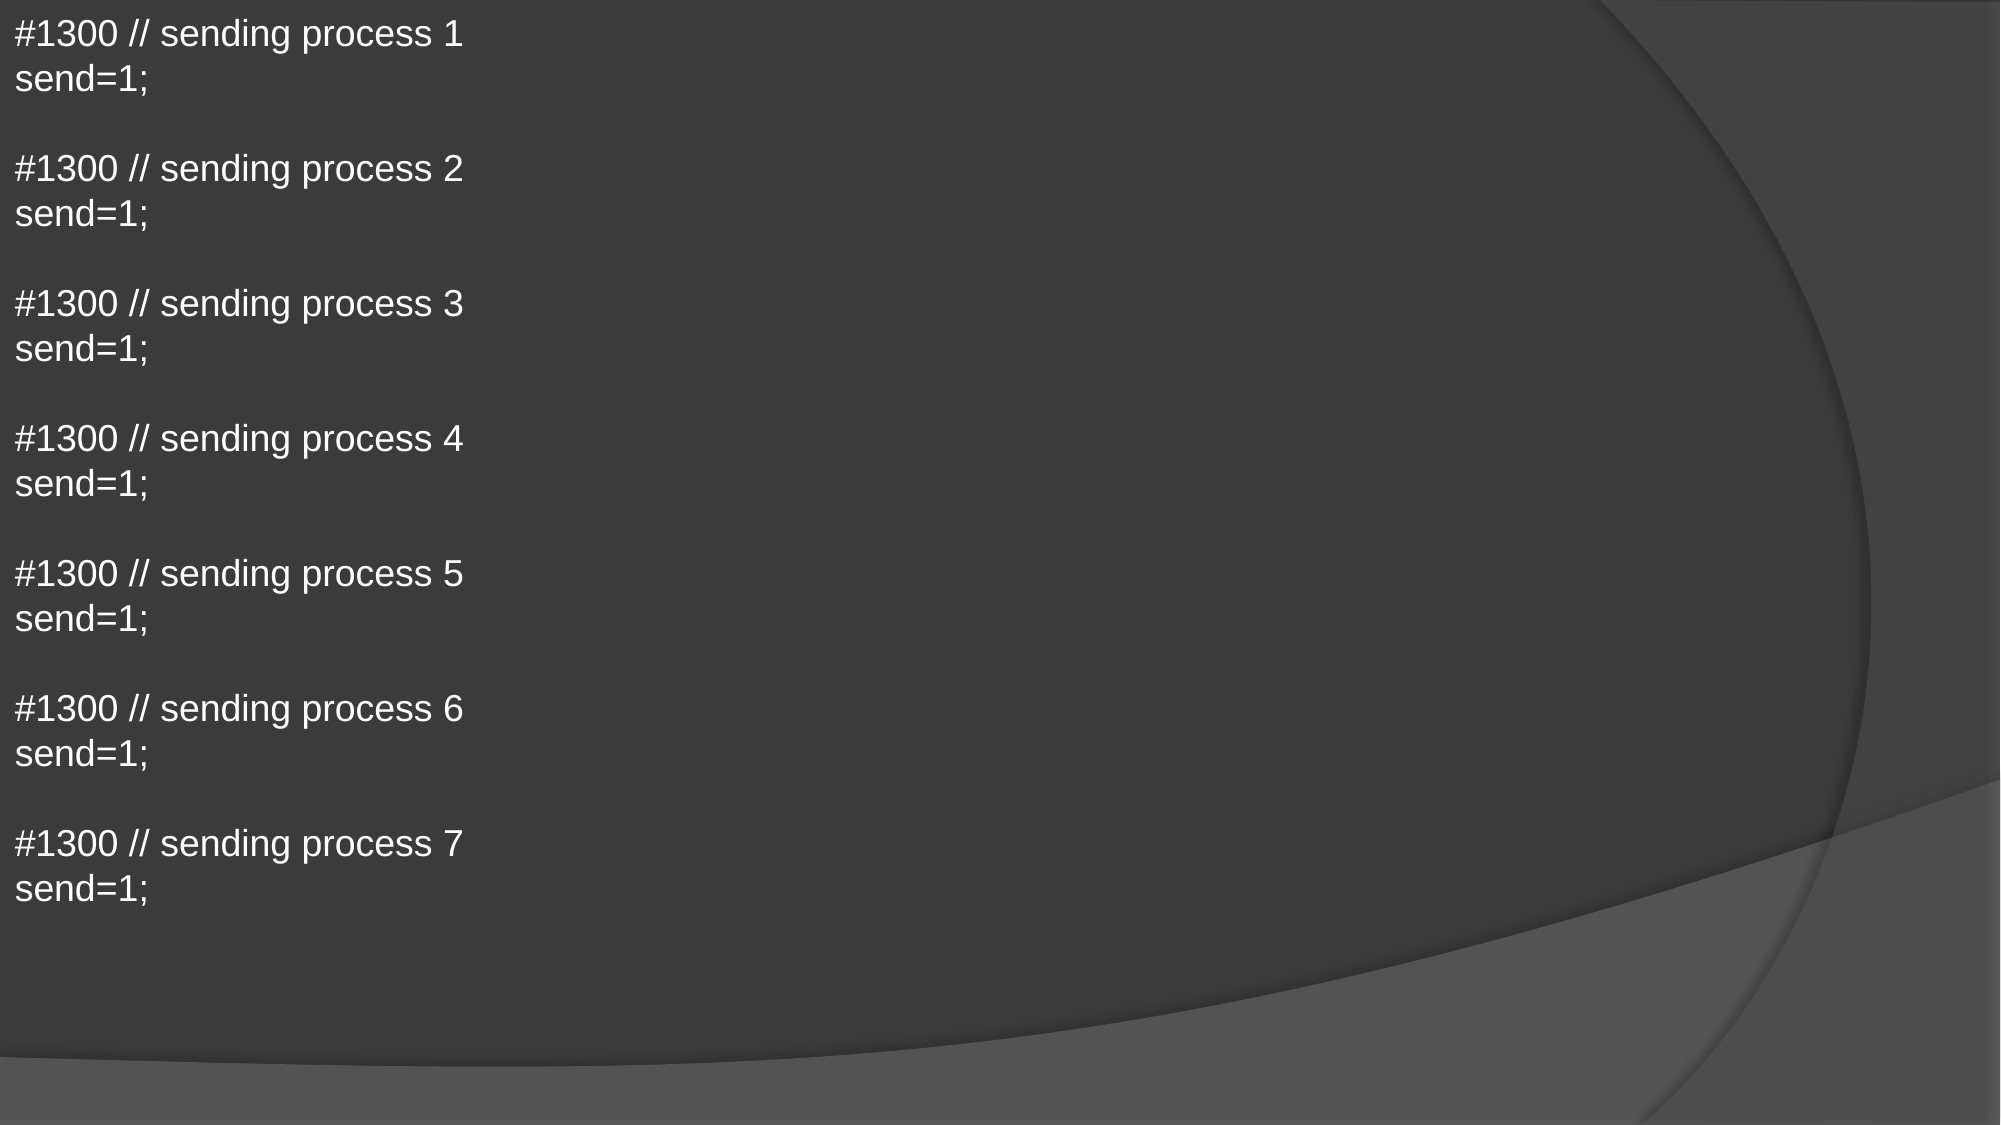

#1300 // sending process 1
send=1;

#1300 // sending process 2
send=1;

#1300 // sending process 3
send=1;

#1300 // sending process 4
send=1;

#1300 // sending process 5
send=1;

#1300 // sending process 6
send=1;

#1300 // sending process 7
send=1;